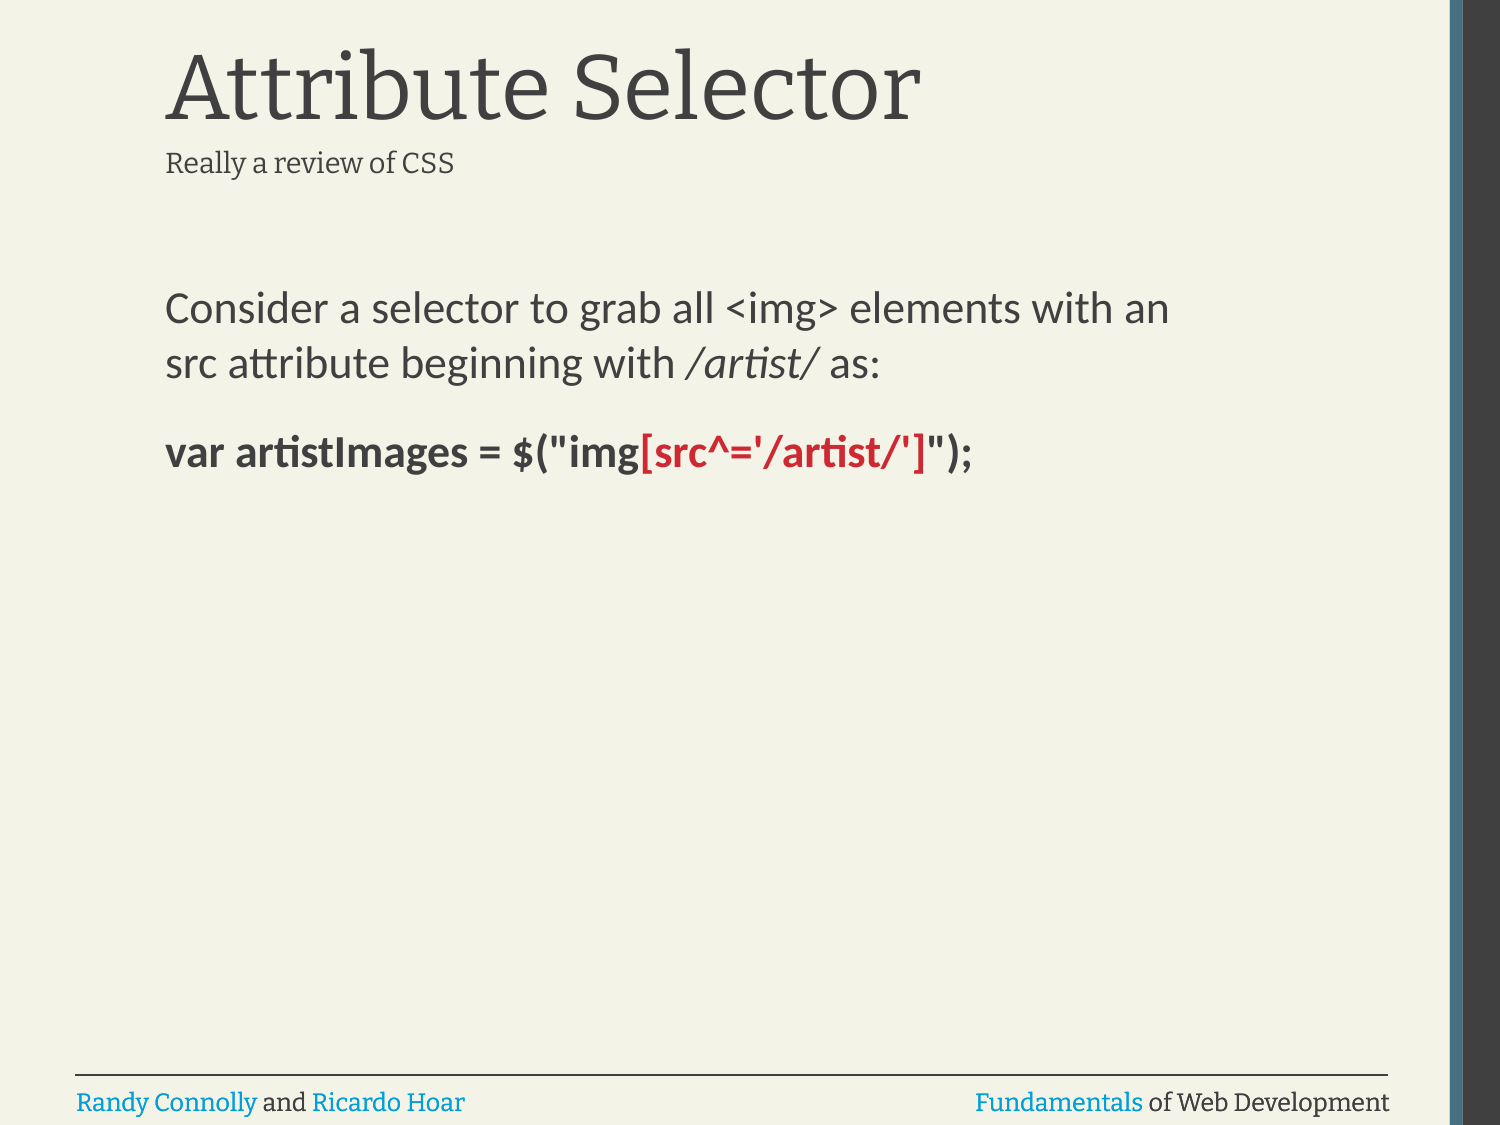

# Attribute Selector
Really a review of CSS
Consider a selector to grab all <img> elements with an src attribute beginning with /artist/ as:
var artistImages = $("img[src^='/artist/']");